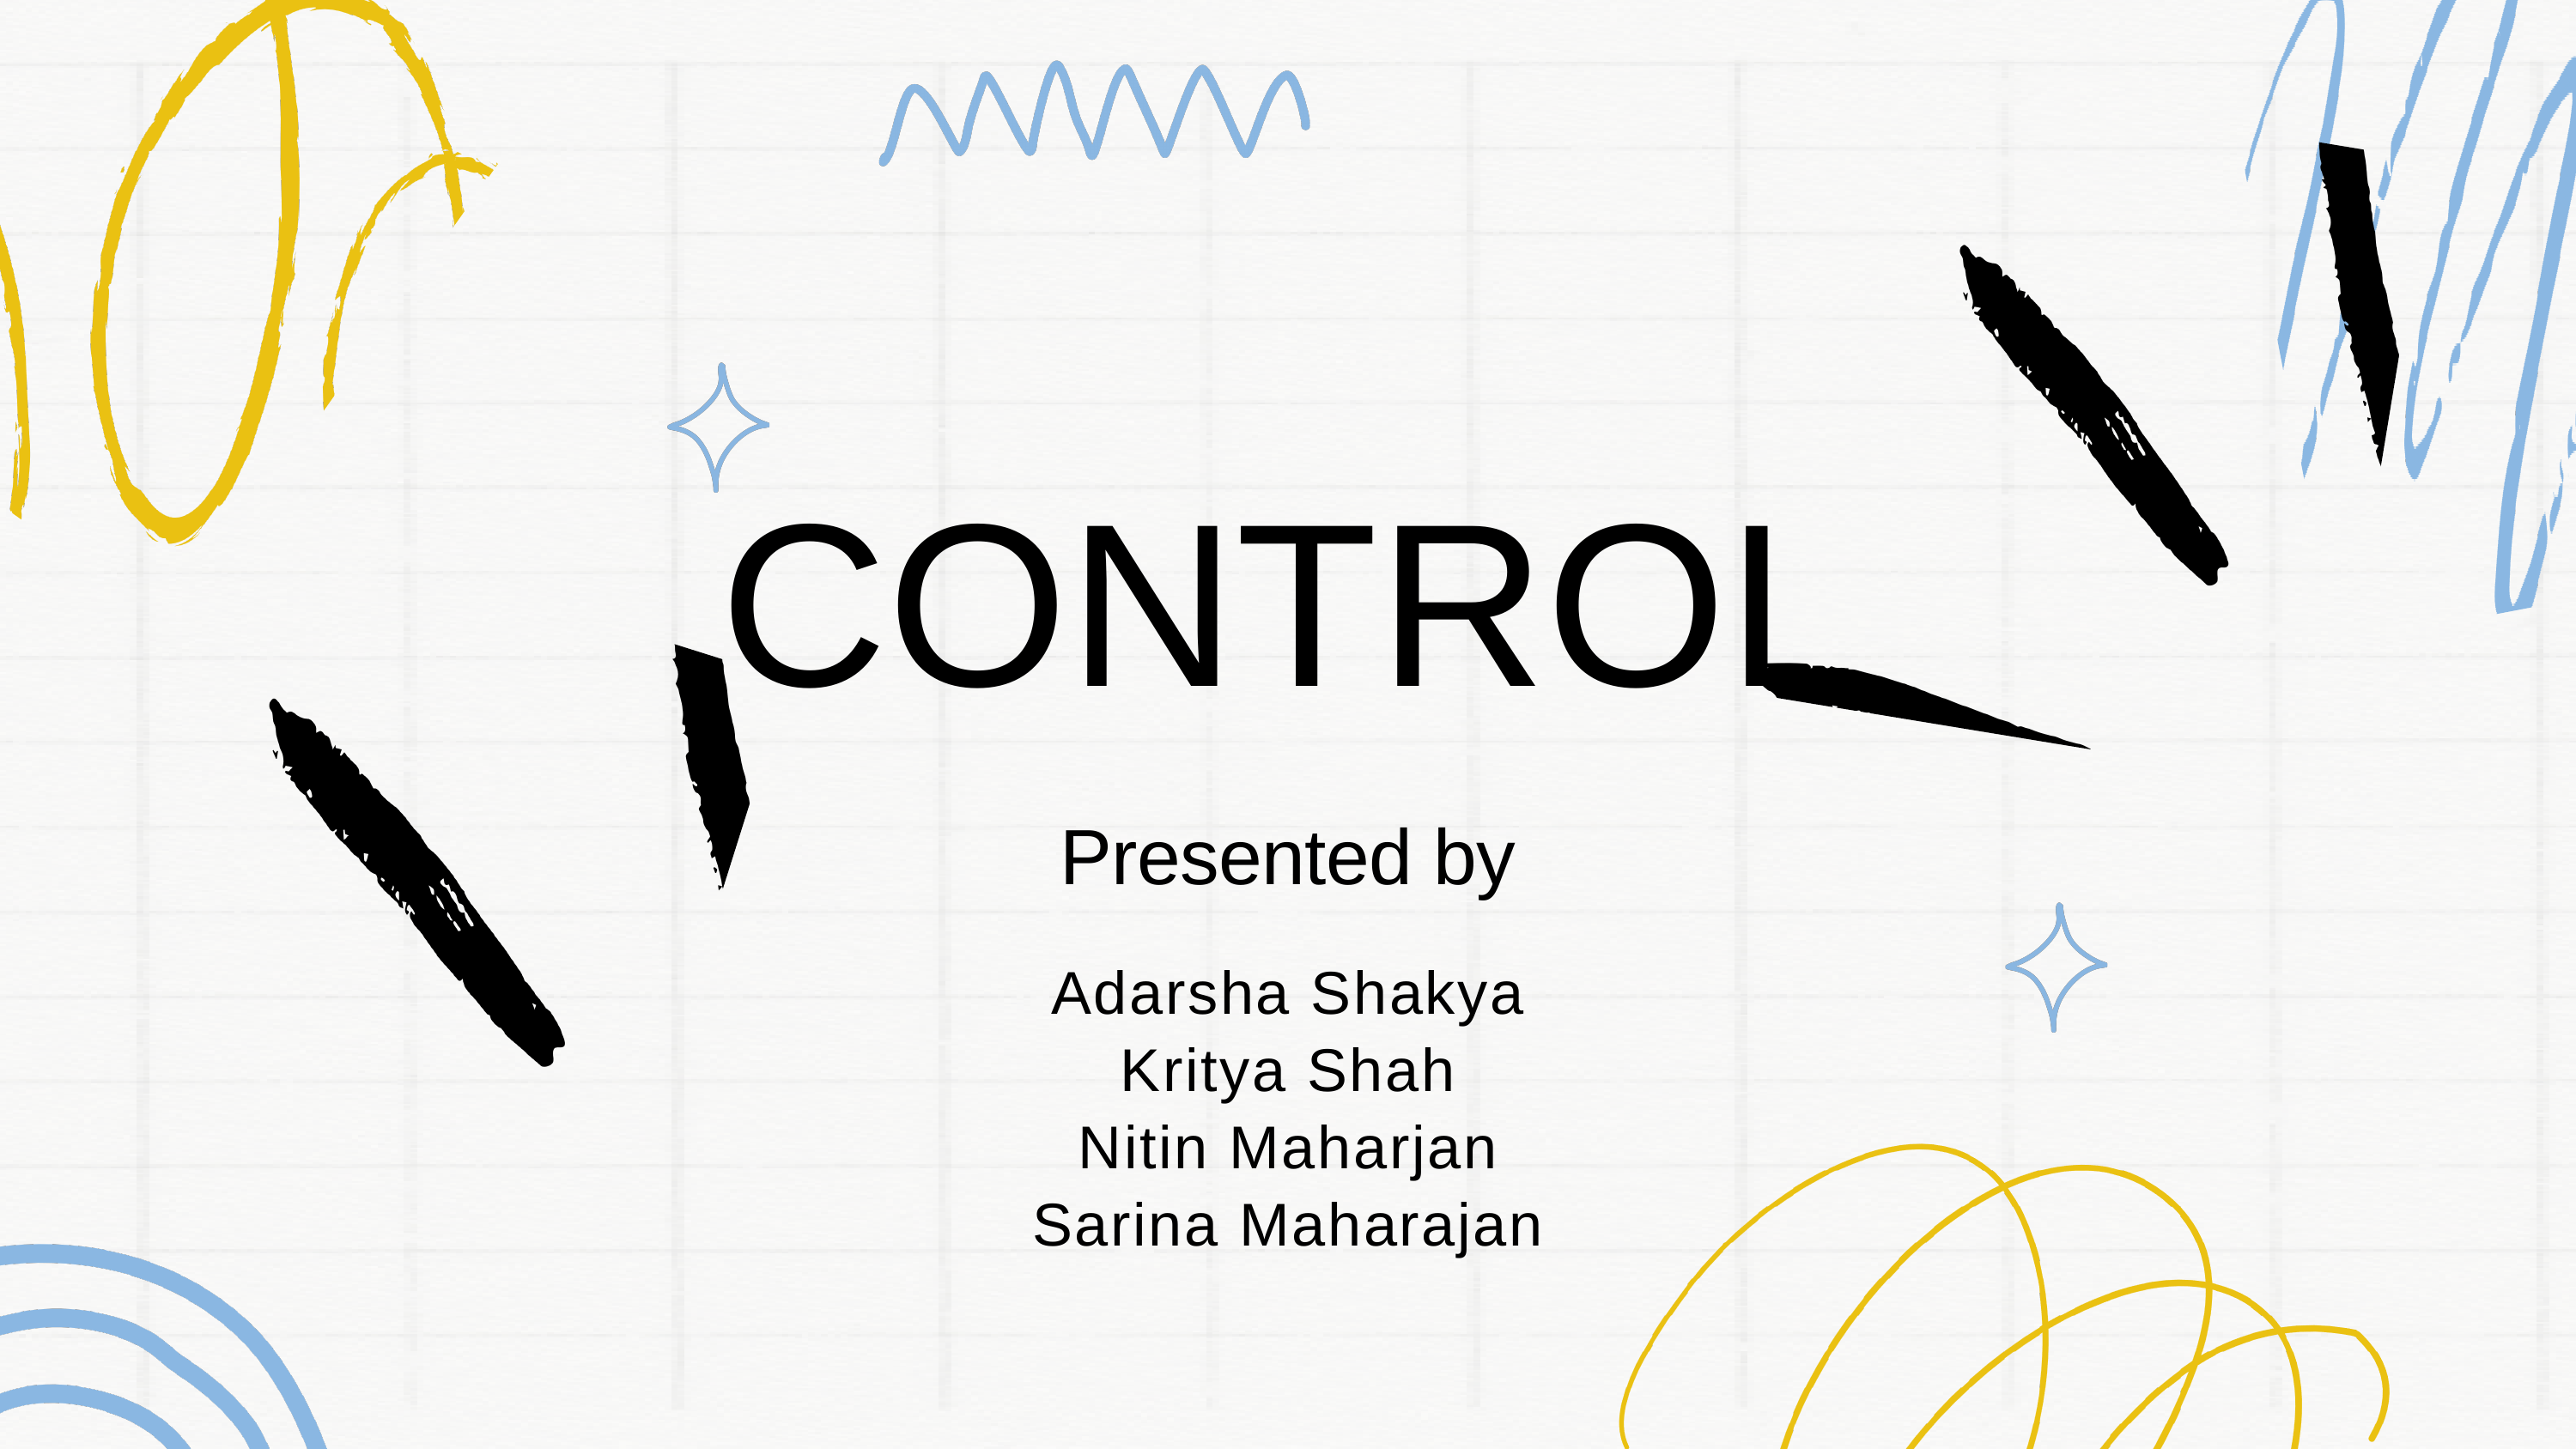

CONTROL

Presented by

Adarsha Shakya
Kritya Shah
Nitin Maharjan
Sarina Maharajan